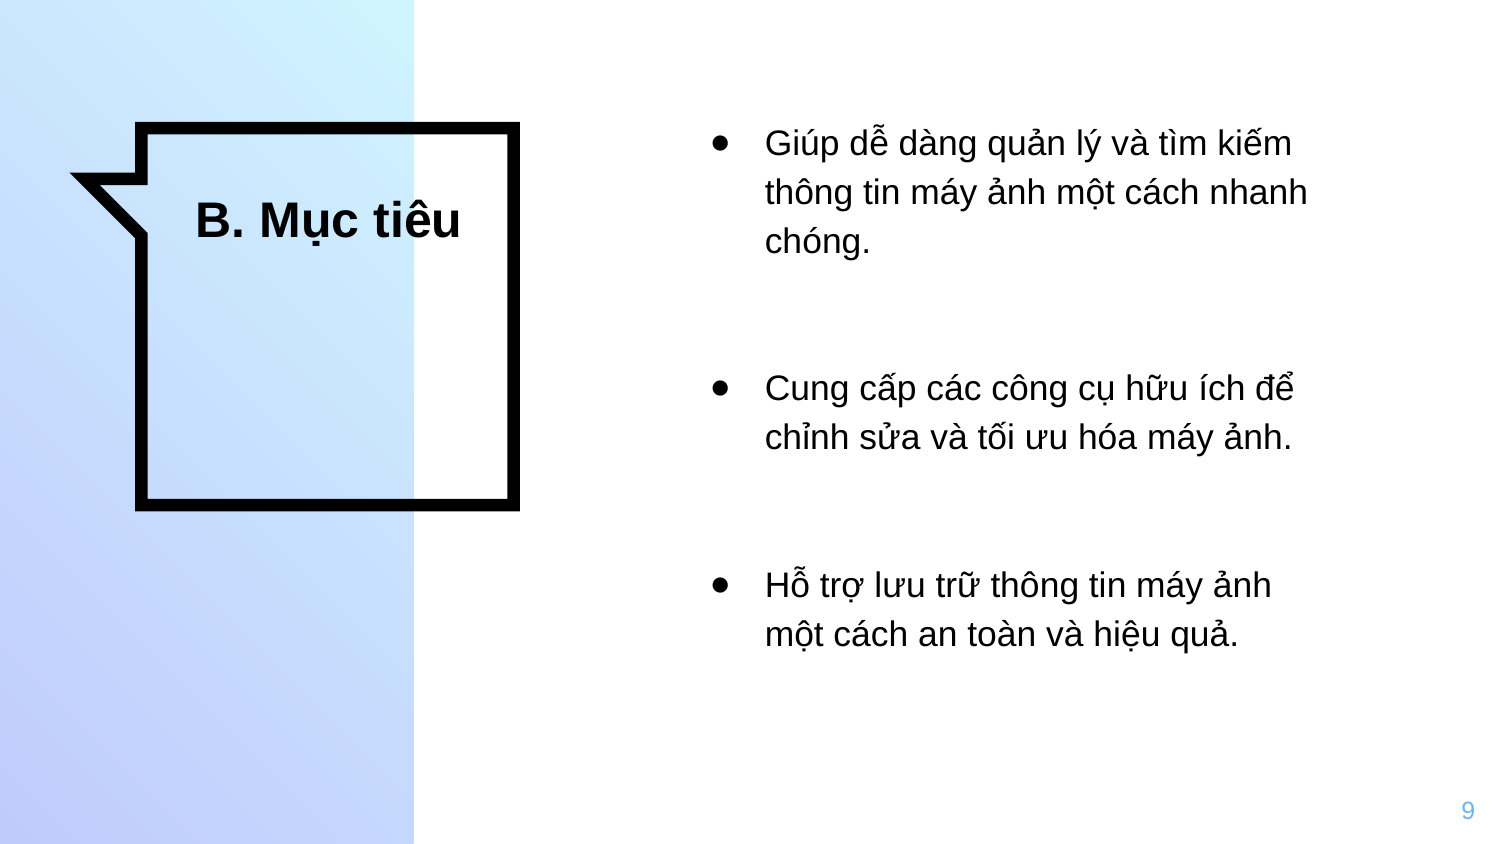

Giúp dễ dàng quản lý và tìm kiếm thông tin máy ảnh một cách nhanh chóng.

Cung cấp các công cụ hữu ích để chỉnh sửa và tối ưu hóa máy ảnh.

Hỗ trợ lưu trữ thông tin máy ảnh một cách an toàn và hiệu quả.
# B. Mục tiêu
9